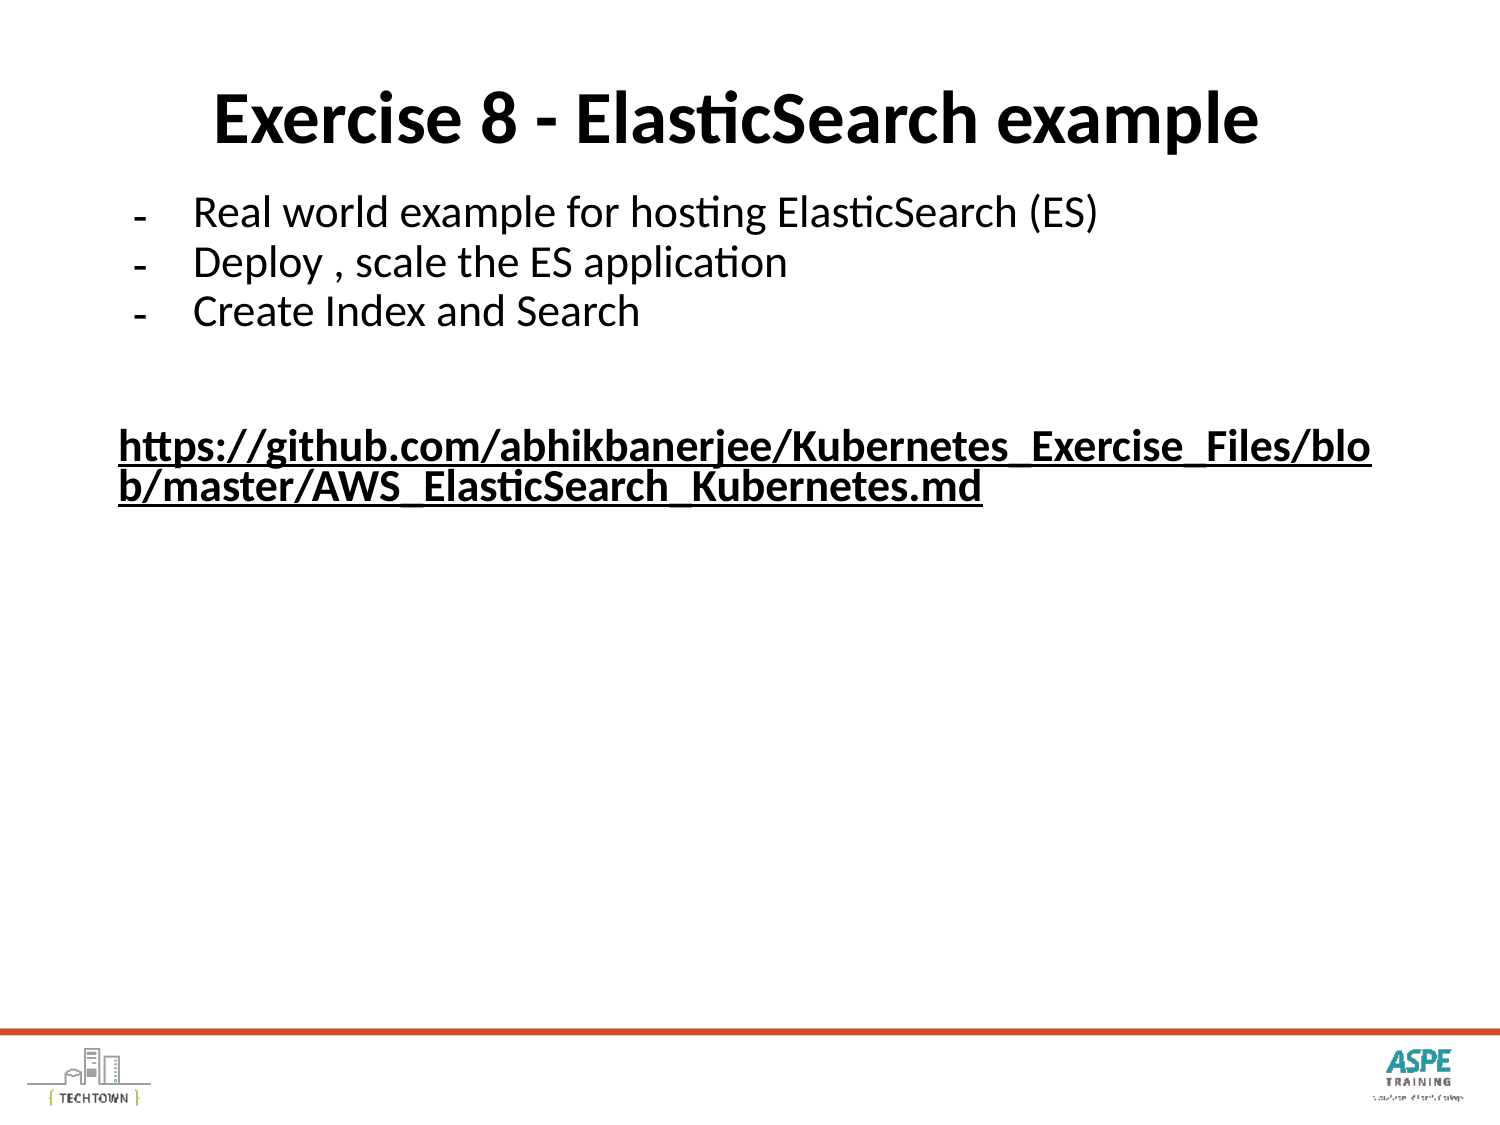

# Exercise 8 - ElasticSearch example

Real world example for hosting ElasticSearch (ES)
Deploy , scale the ES application
Create Index and Search

https://github.com/abhikbanerjee/Kubernetes_Exercise_Files/blob/master/AWS_ElasticSearch_Kubernetes.md